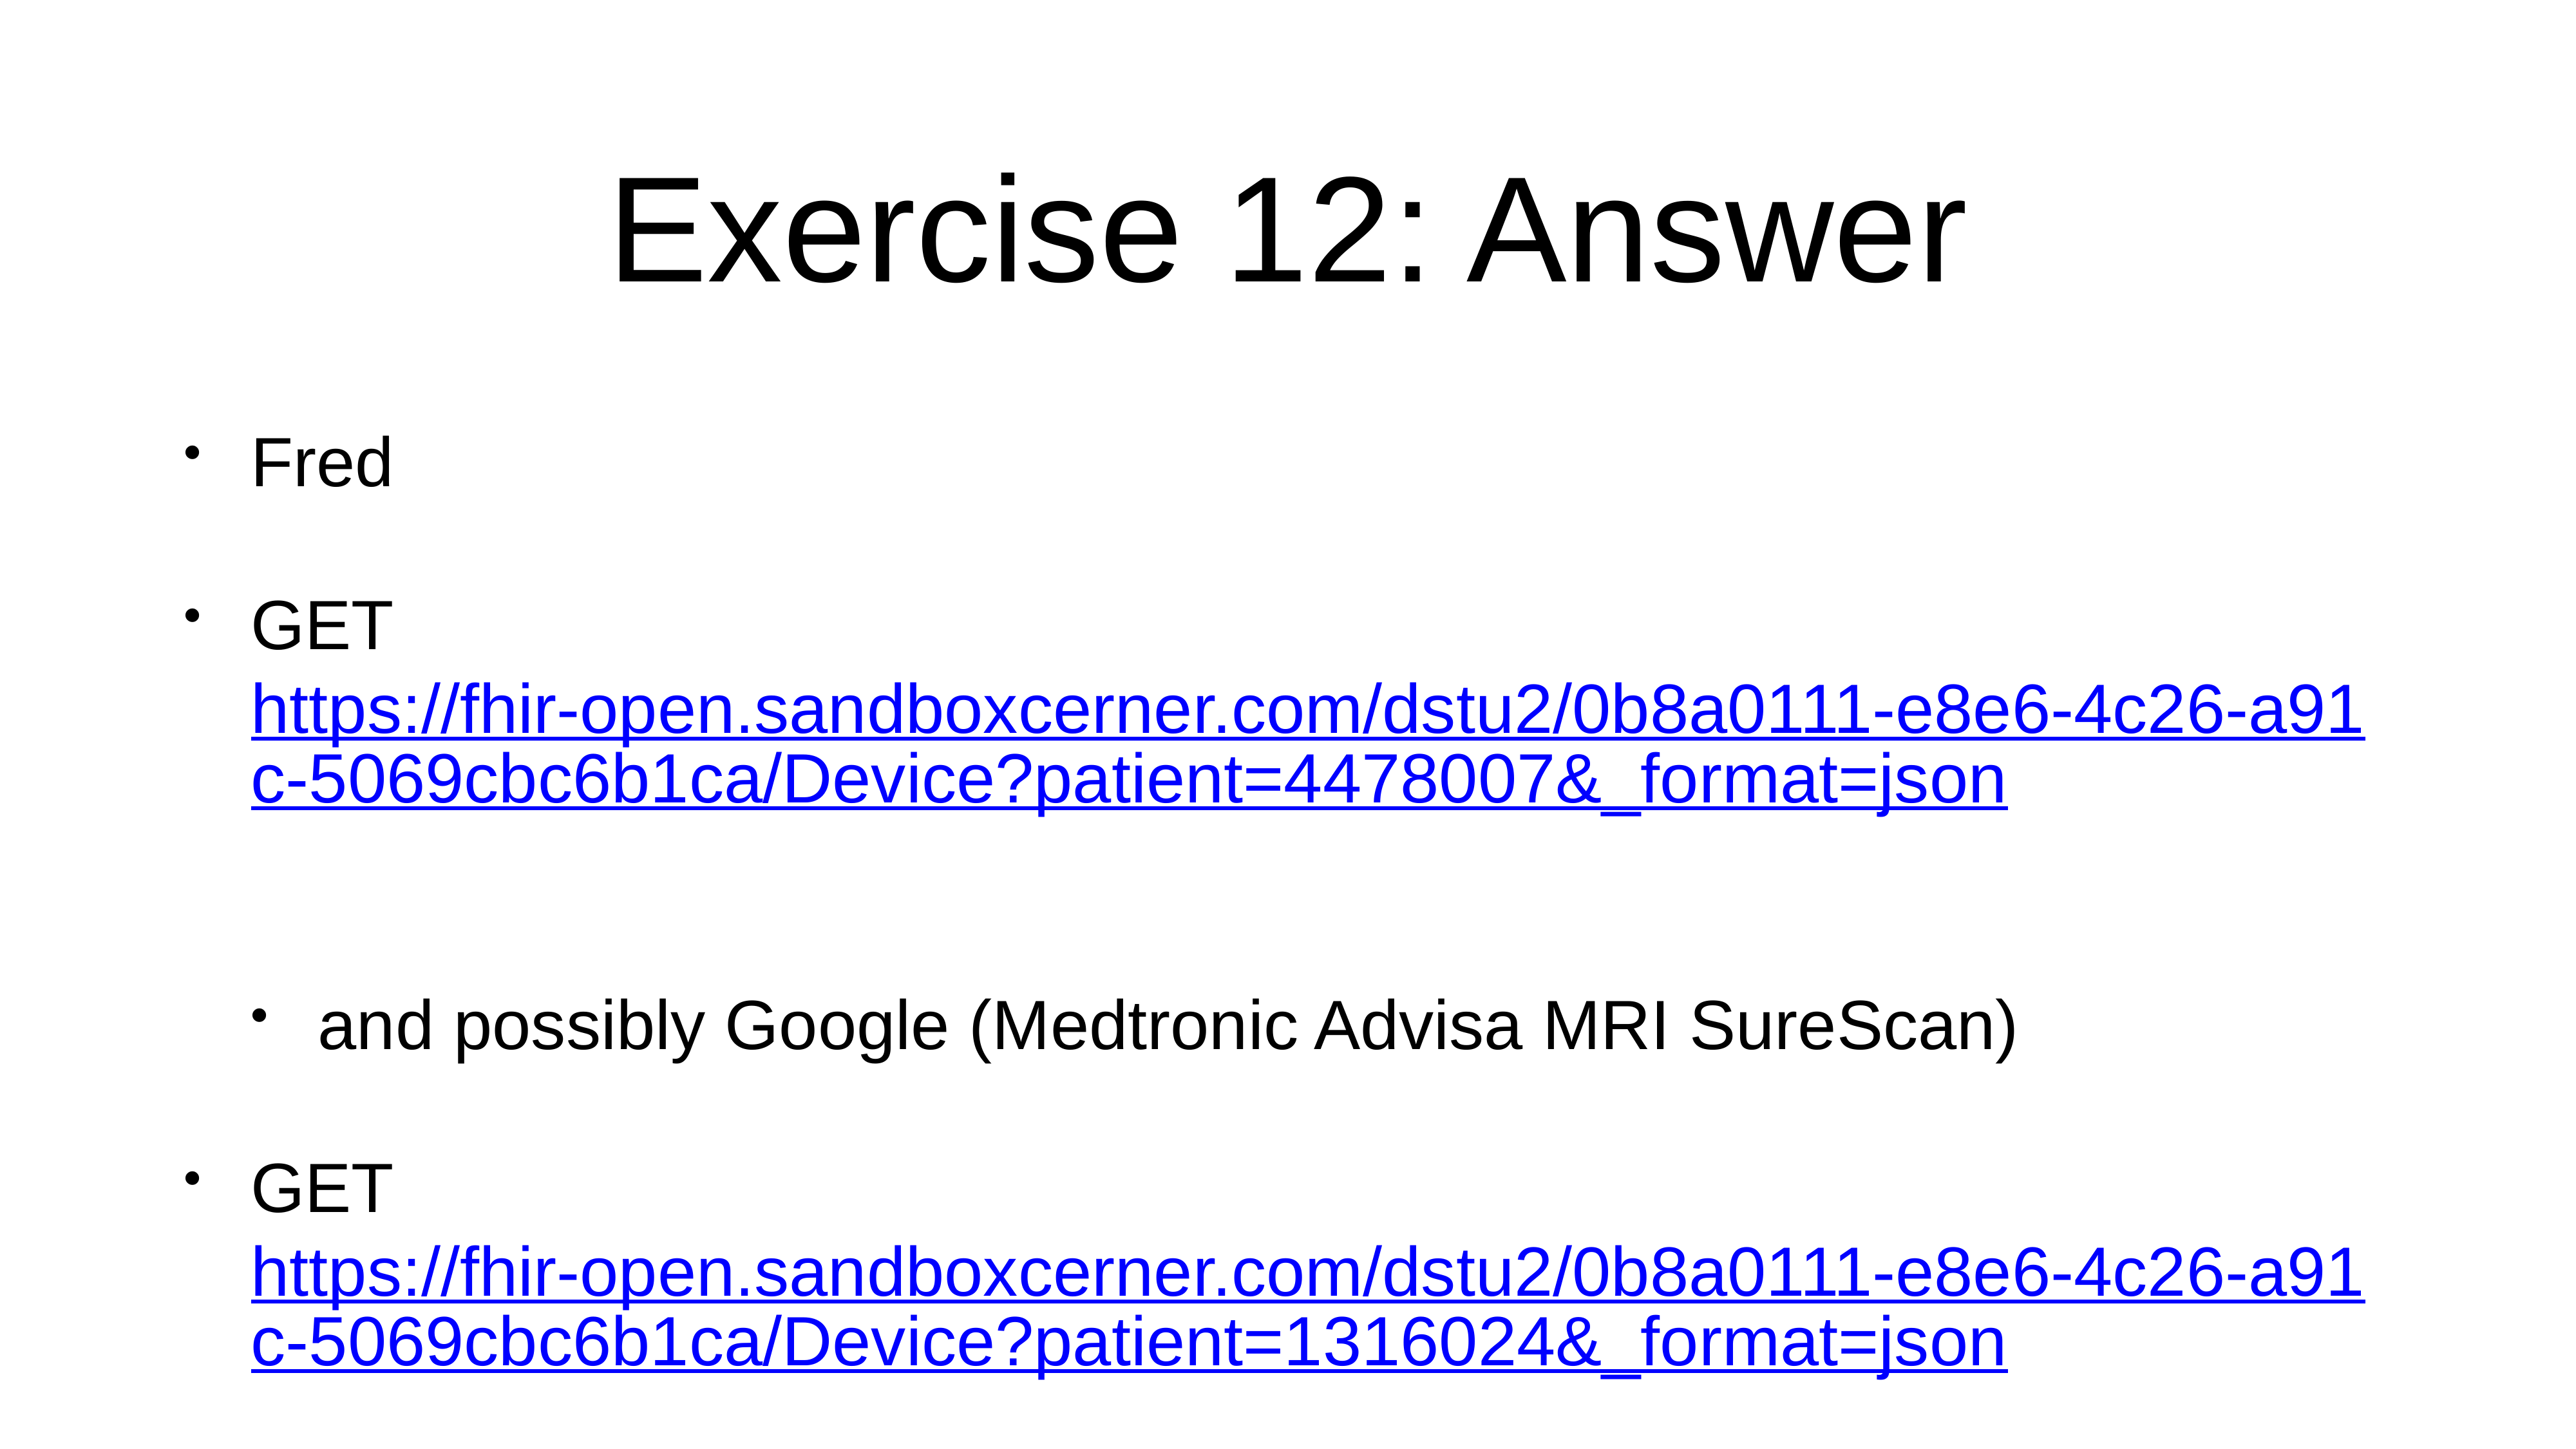

# Exercise 12: Answer
Fred
GET https://fhir-open.sandboxcerner.com/dstu2/0b8a0111-e8e6-4c26-a91c-5069cbc6b1ca/Device?patient=4478007&_format=json
and possibly Google (Medtronic Advisa MRI SureScan)
GET https://fhir-open.sandboxcerner.com/dstu2/0b8a0111-e8e6-4c26-a91c-5069cbc6b1ca/Device?patient=1316024&_format=json